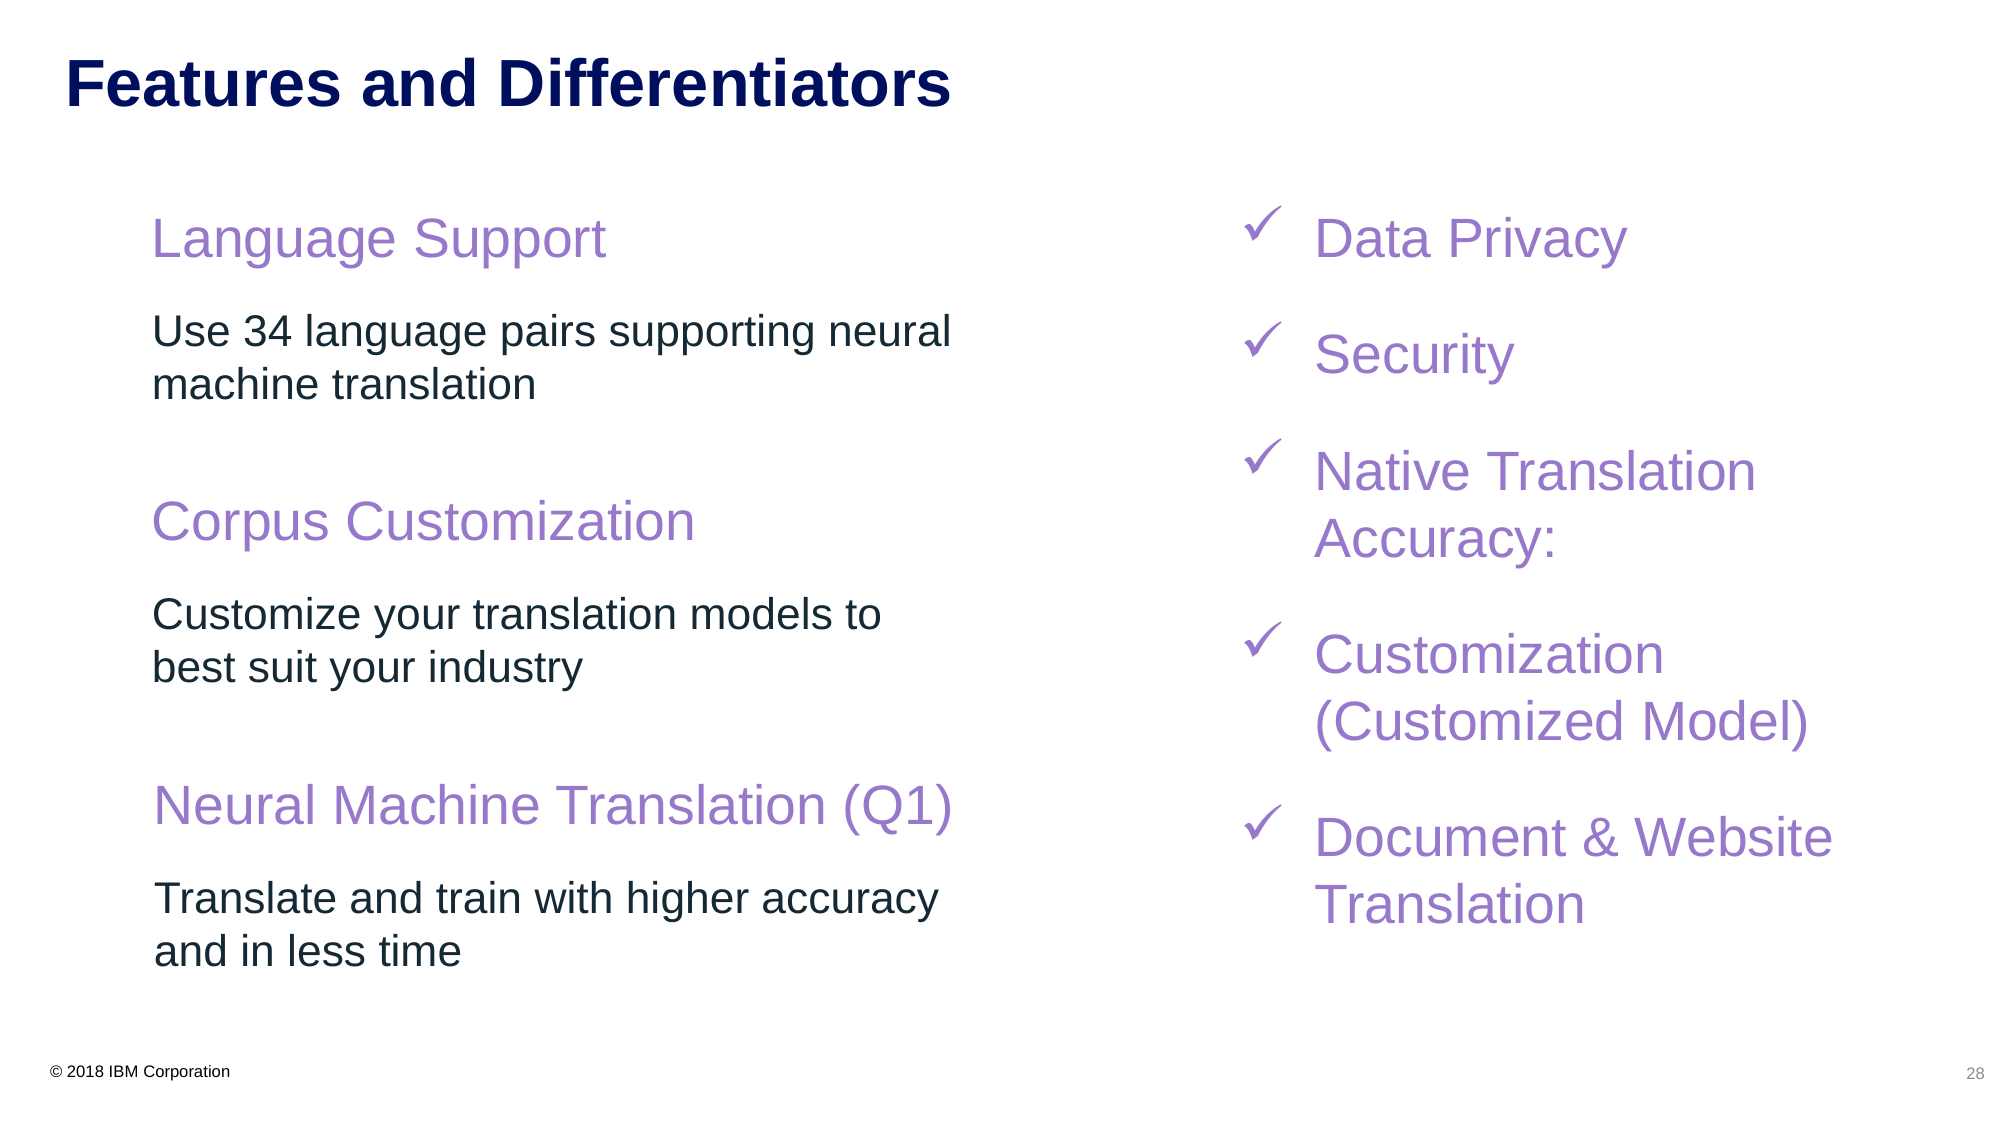

# Features and Differentiators
Language Support
Use 34 language pairs supporting neural machine translation
Data Privacy
Security
Native Translation Accuracy:
Customization (Customized Model)
Document & Website Translation
Corpus Customization
Customize your translation models to best suit your industry
Neural Machine Translation (Q1)
Translate and train with higher accuracy and in less time
28
© 2018 IBM Corporation